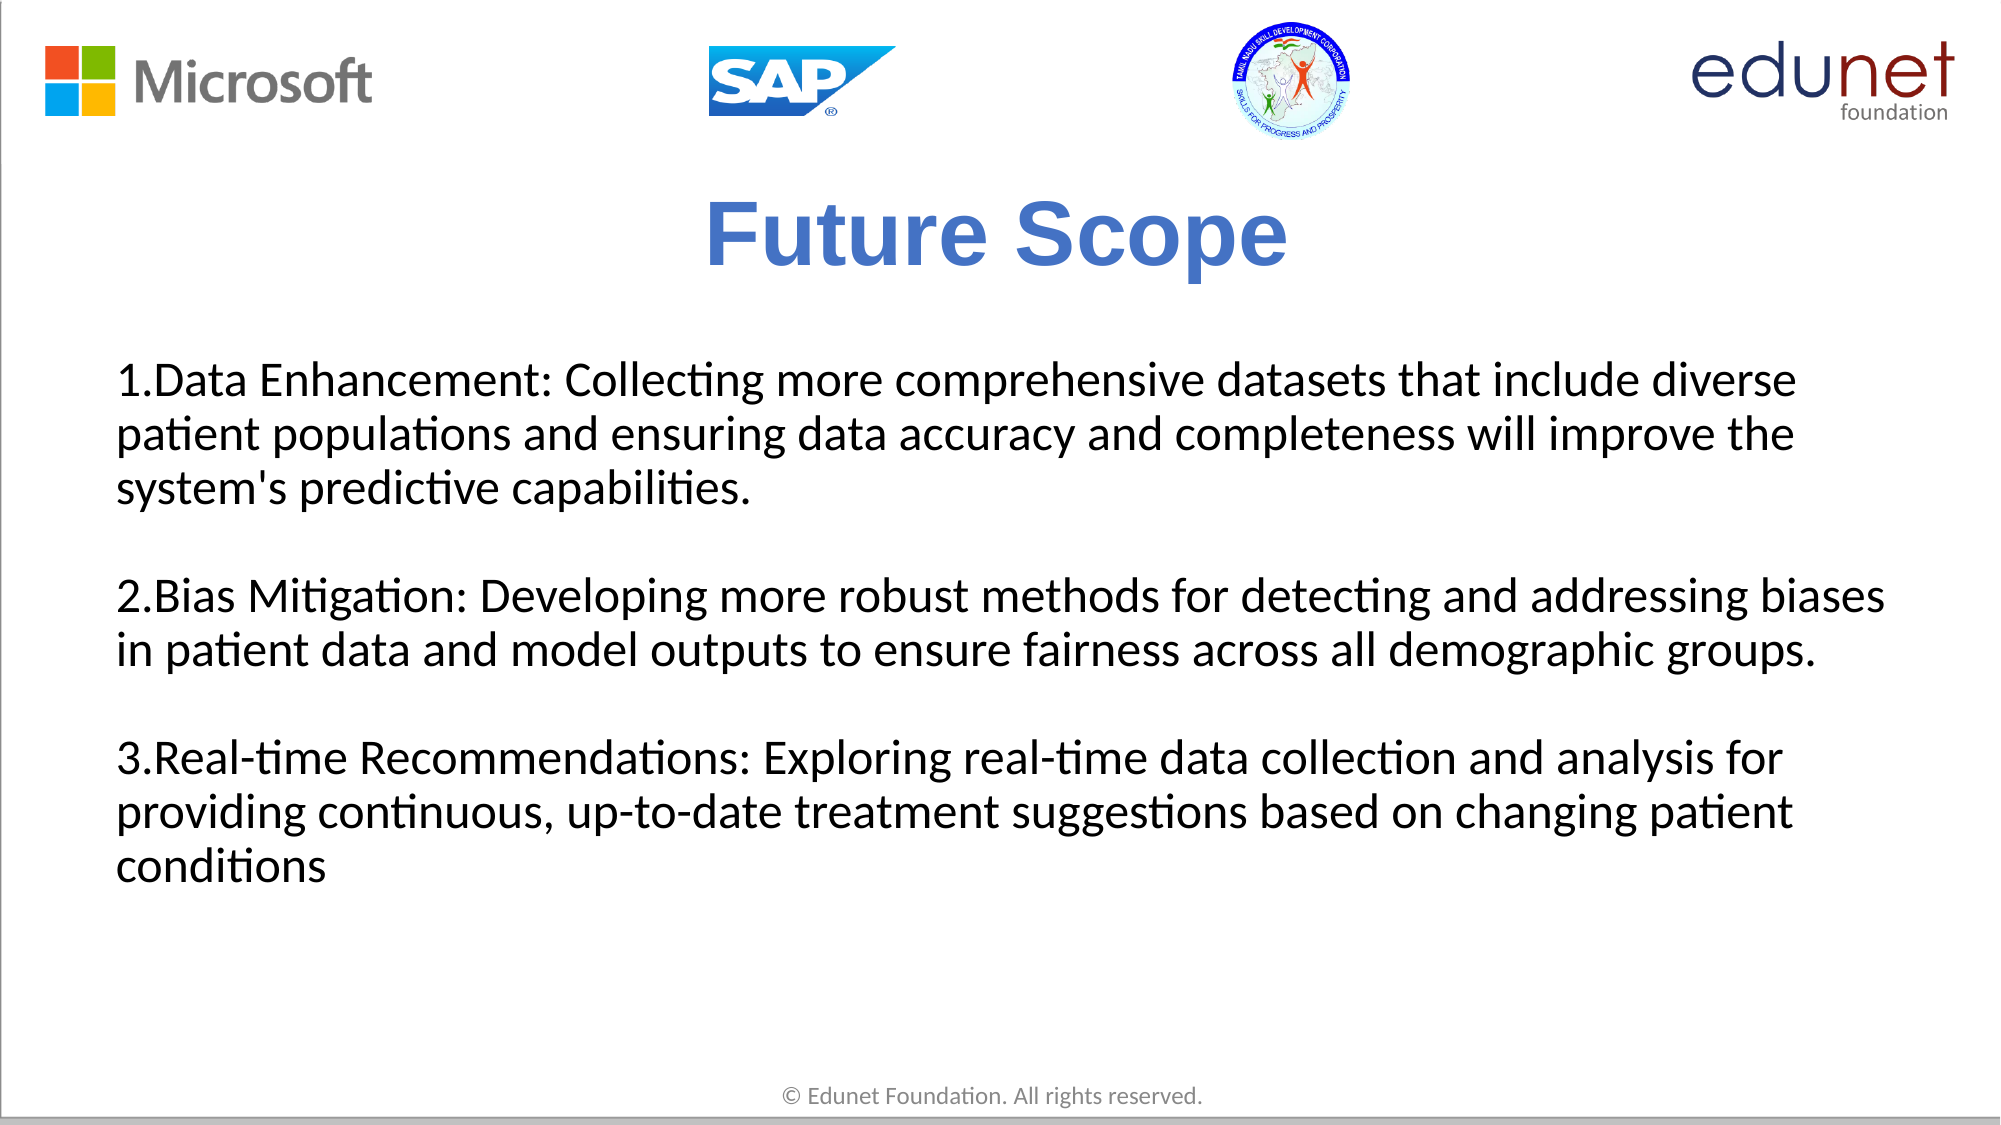

# Future Scope
1.Data Enhancement: Collecting more comprehensive datasets that include diverse patient populations and ensuring data accuracy and completeness will improve the system's predictive capabilities.

2.Bias Mitigation: Developing more robust methods for detecting and addressing biases in patient data and model outputs to ensure fairness across all demographic groups.

3.Real-time Recommendations: Exploring real-time data collection and analysis for providing continuous, up-to-date treatment suggestions based on changing patient conditions
© Edunet Foundation. All rights reserved.